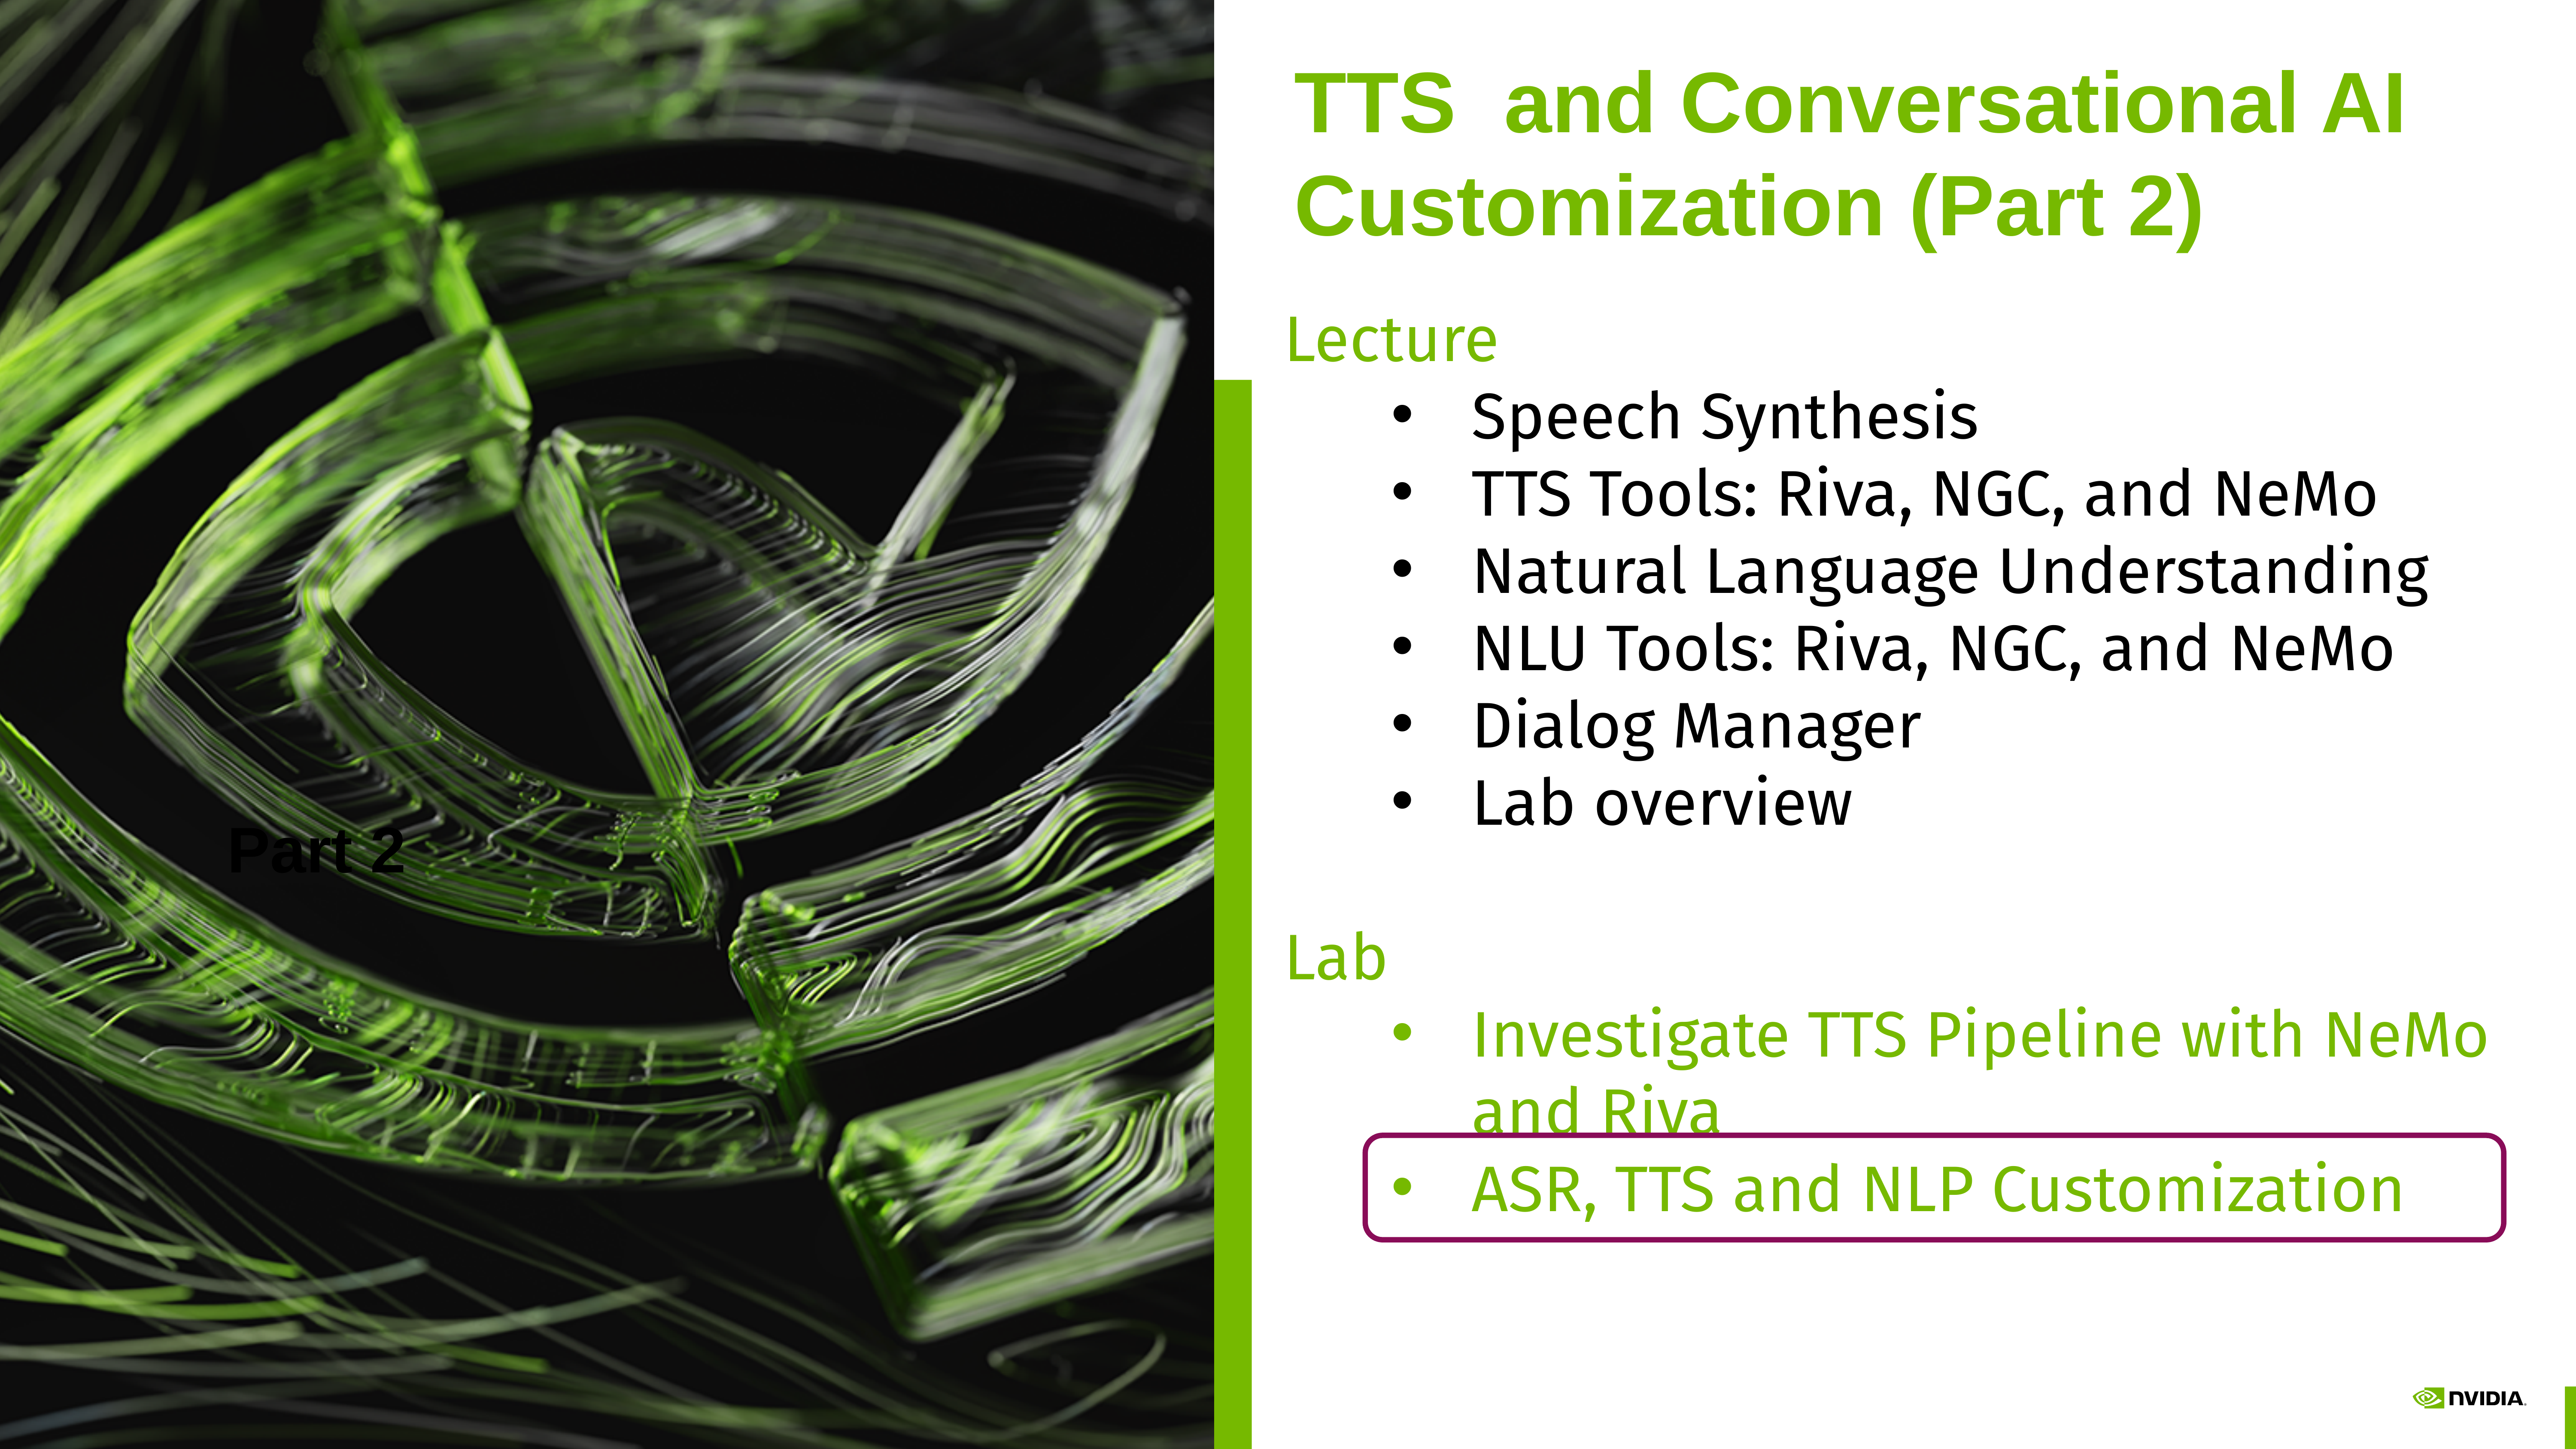

TTS  and Conversational AI Customization (Part 2)
Lecture
Speech Synthesis
TTS Tools: Riva, NGC, and NeMo
Natural Language Understanding
NLU Tools: Riva, NGC, and NeMo
Dialog Manager
Lab overview

Lab
Investigate TTS Pipeline with NeMo and Riva
ASR, TTS and NLP Customization
Part 2